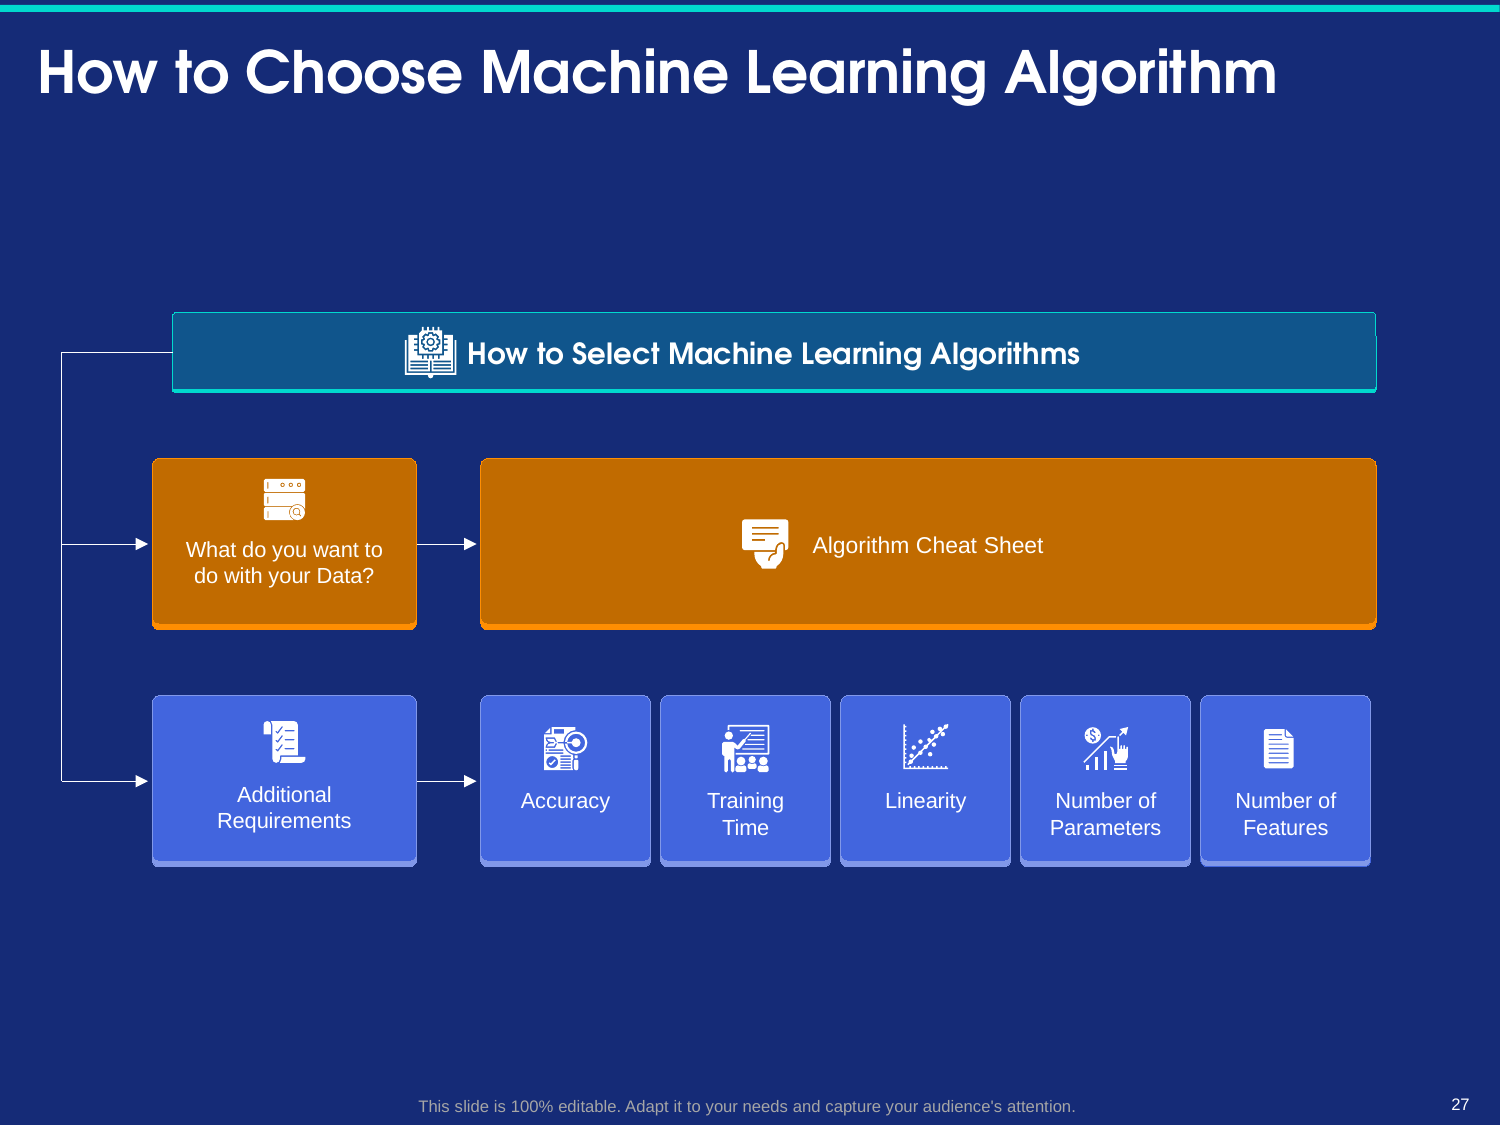

# How to Choose Machine Learning Algorithm
How to Select Machine Learning Algorithms

How to Select Machine Learning Algorithms

What do you want to do with your Data?

Algorithm Cheat Sheet

Additional Requirements

Linearity

Training Time

Number of Parameters

Accuracy

Number of Features
27
This slide is 100% editable. Adapt it to your needs and capture your audience's attention.